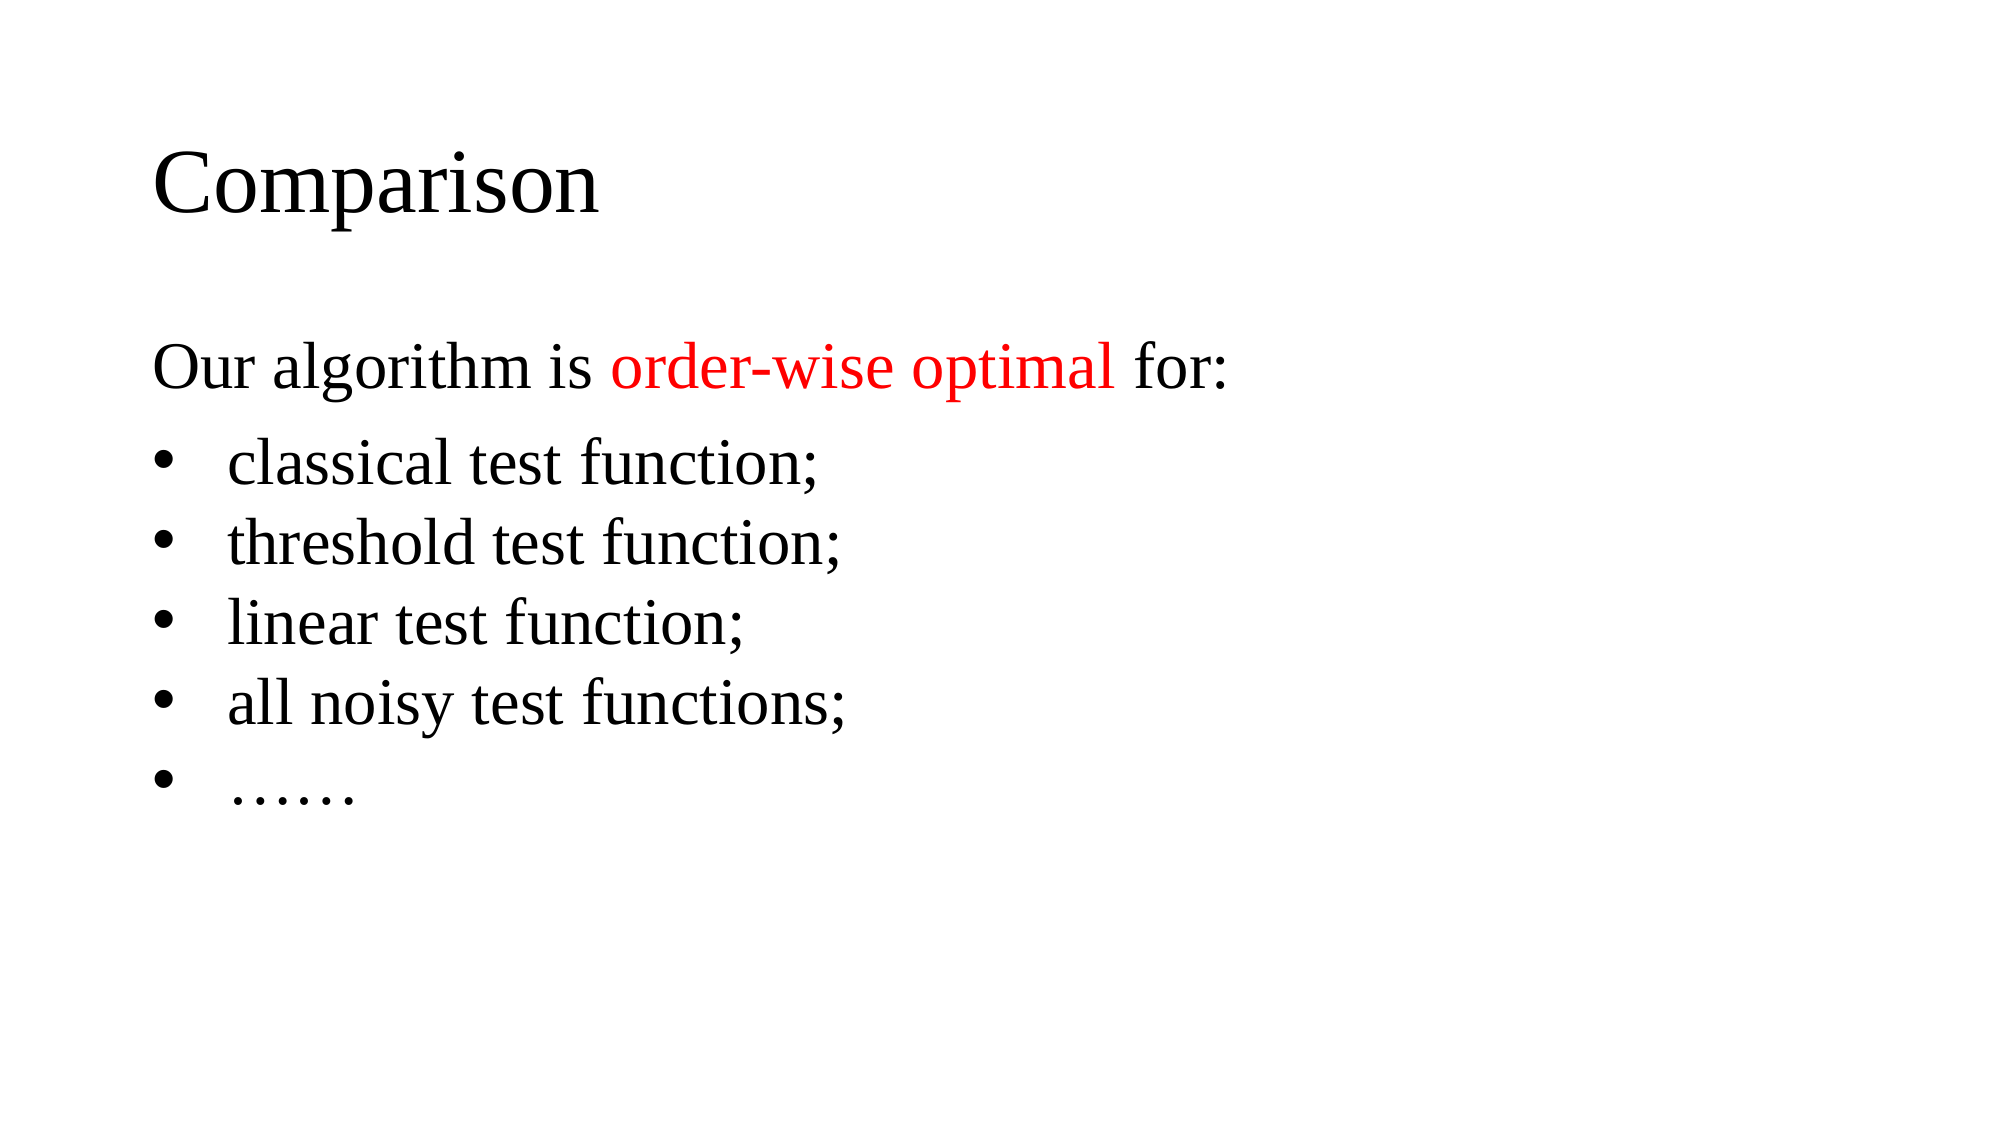

# Comparison
Our algorithm is order-wise optimal for:
classical test function;
threshold test function;
linear test function;
all noisy test functions;
……